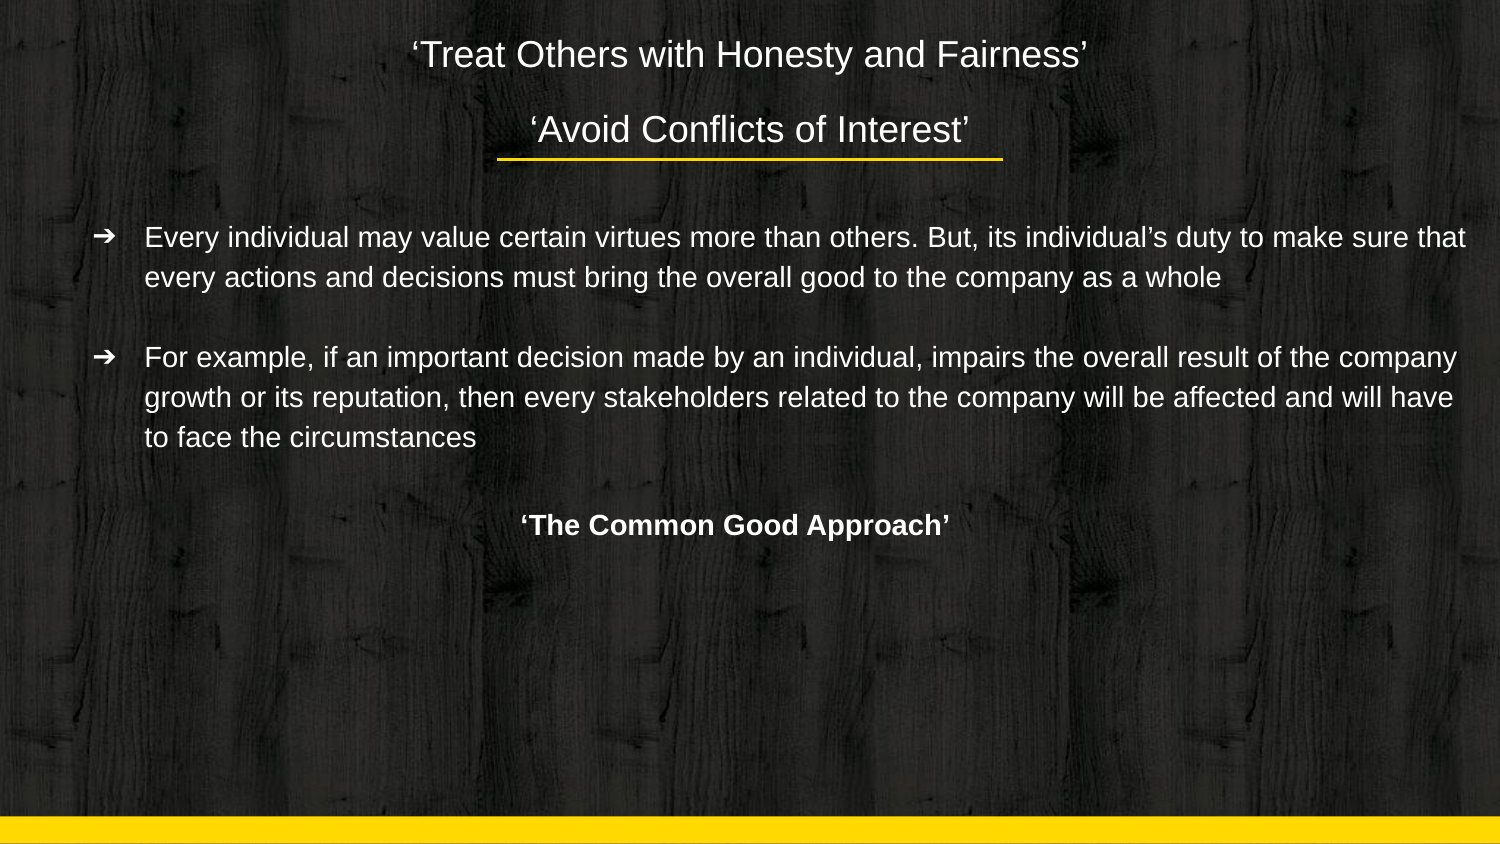

# ‘Treat Others with Honesty and Fairness’

‘Avoid Conflicts of Interest’

Every individual may value certain virtues more than others. But, its individual’s duty to make sure that every actions and decisions must bring the overall good to the company as a whole

For example, if an important decision made by an individual, impairs the overall result of the company growth or its reputation, then every stakeholders related to the company will be affected and will have to face the circumstances

‘The Common Good Approach’